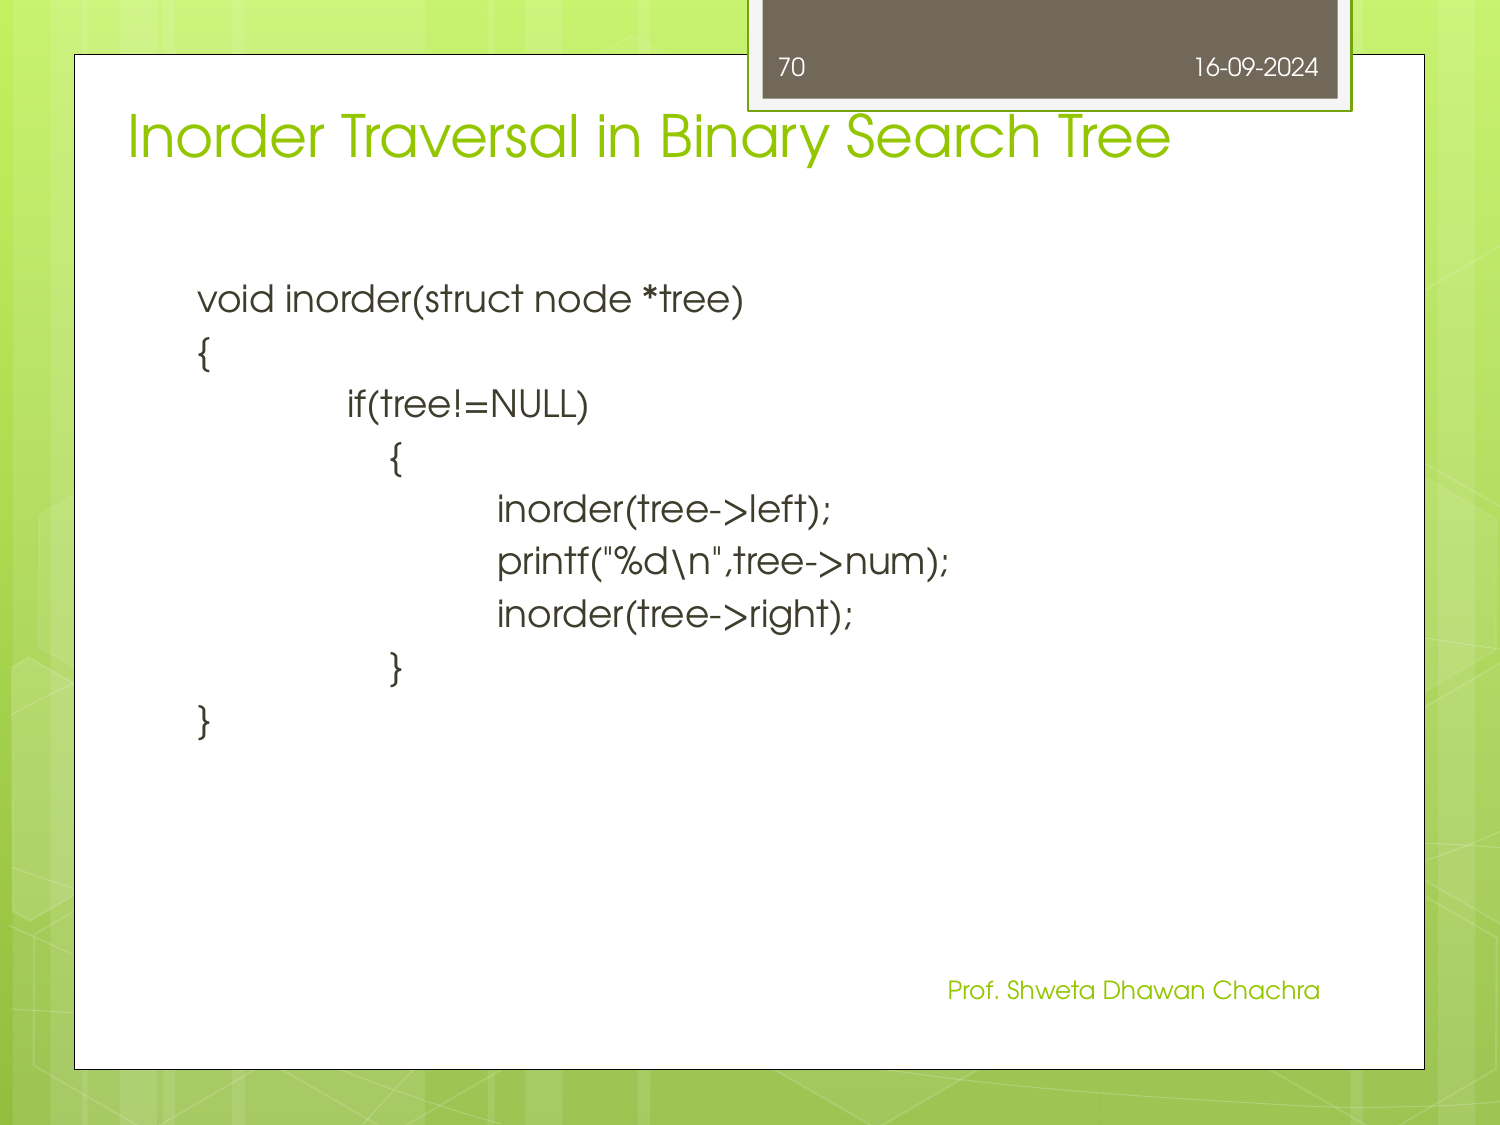

70
16-09-2024
Inorder Traversal in Binary Search Tree
void inorder(struct node *tree)
{
	if(tree!=NULL)
	    {
		inorder(tree->left);
		printf("%d\n",tree->num);
		inorder(tree->right);
	    }
}
Prof. Shweta Dhawan Chachra